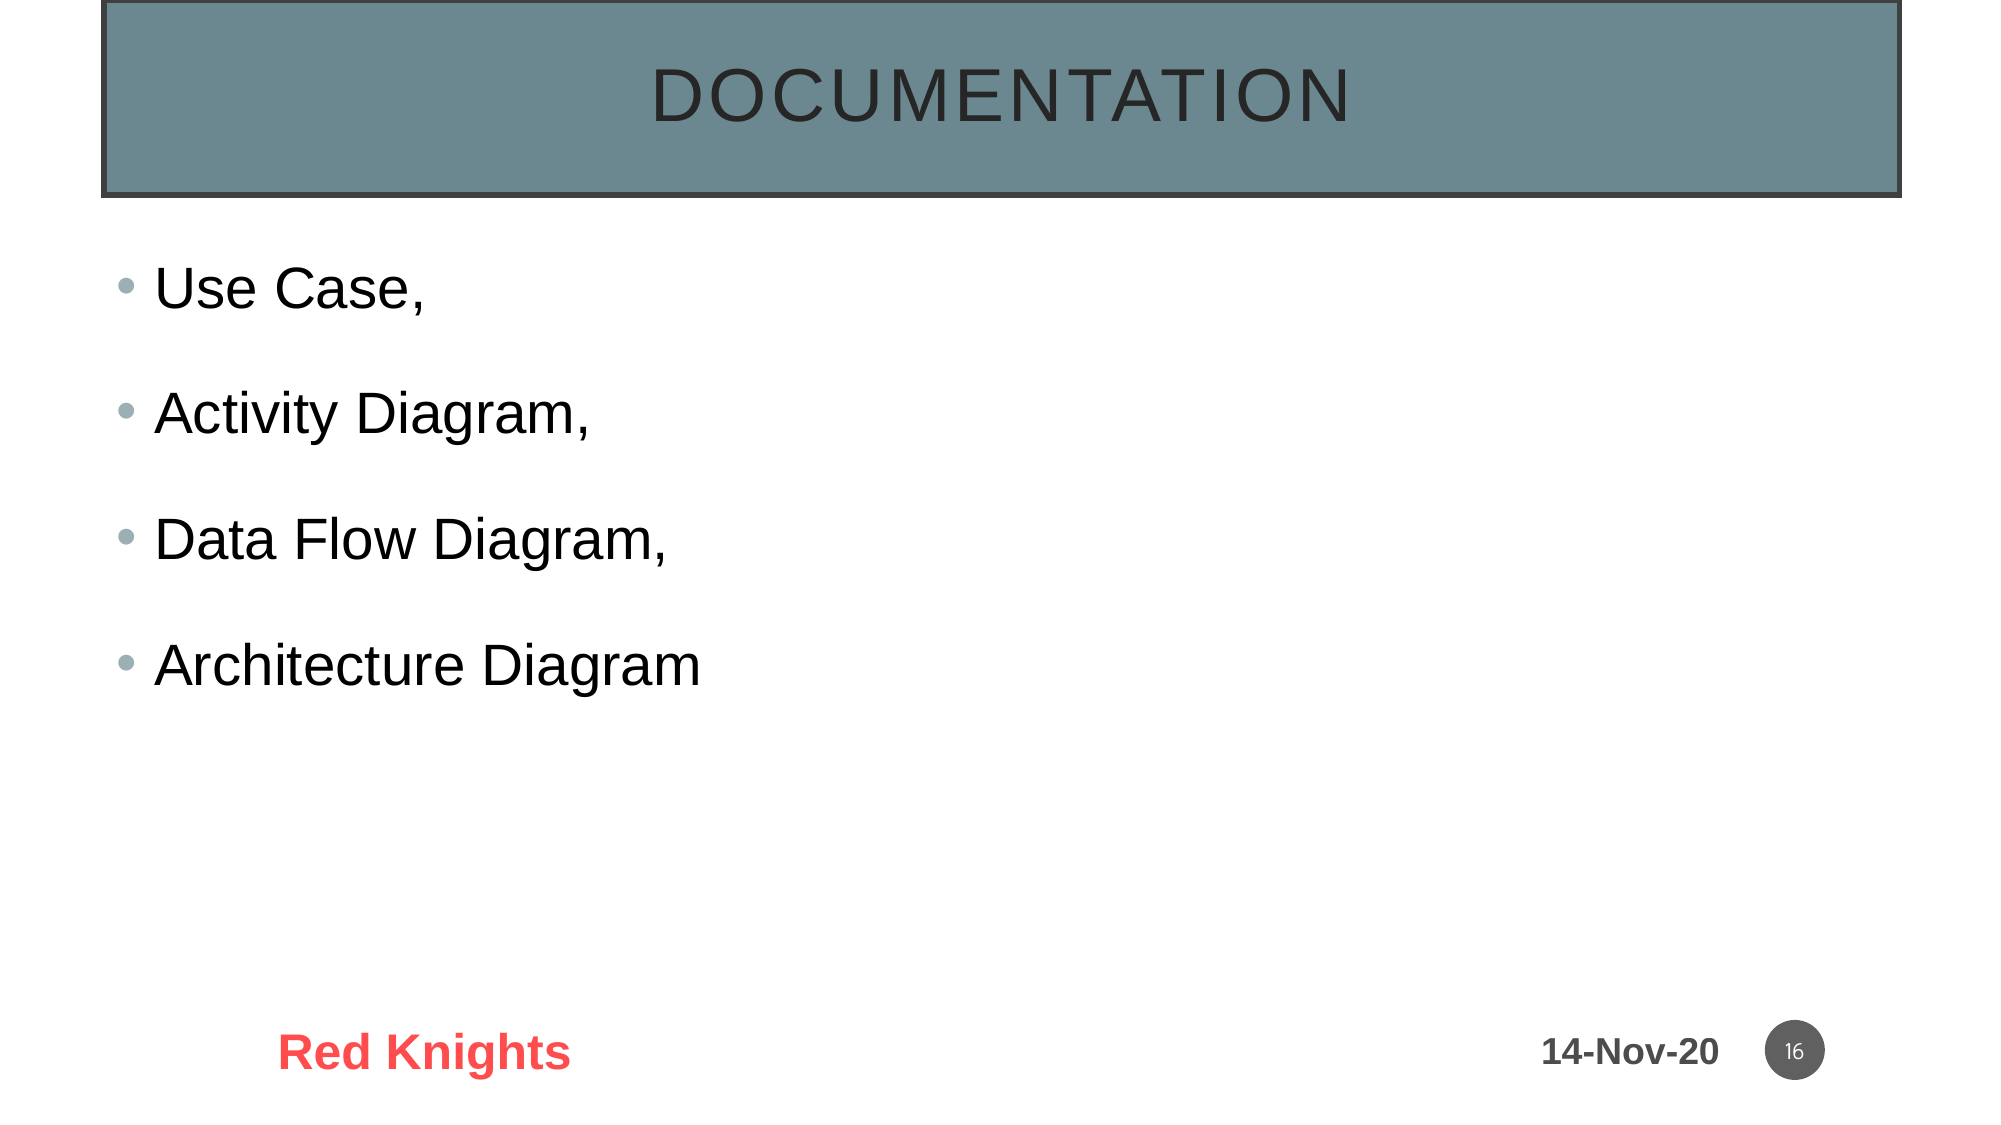

# documentation
Use Case,
Activity Diagram,
Data Flow Diagram,
Architecture Diagram
16
Red Knights
14-Nov-20